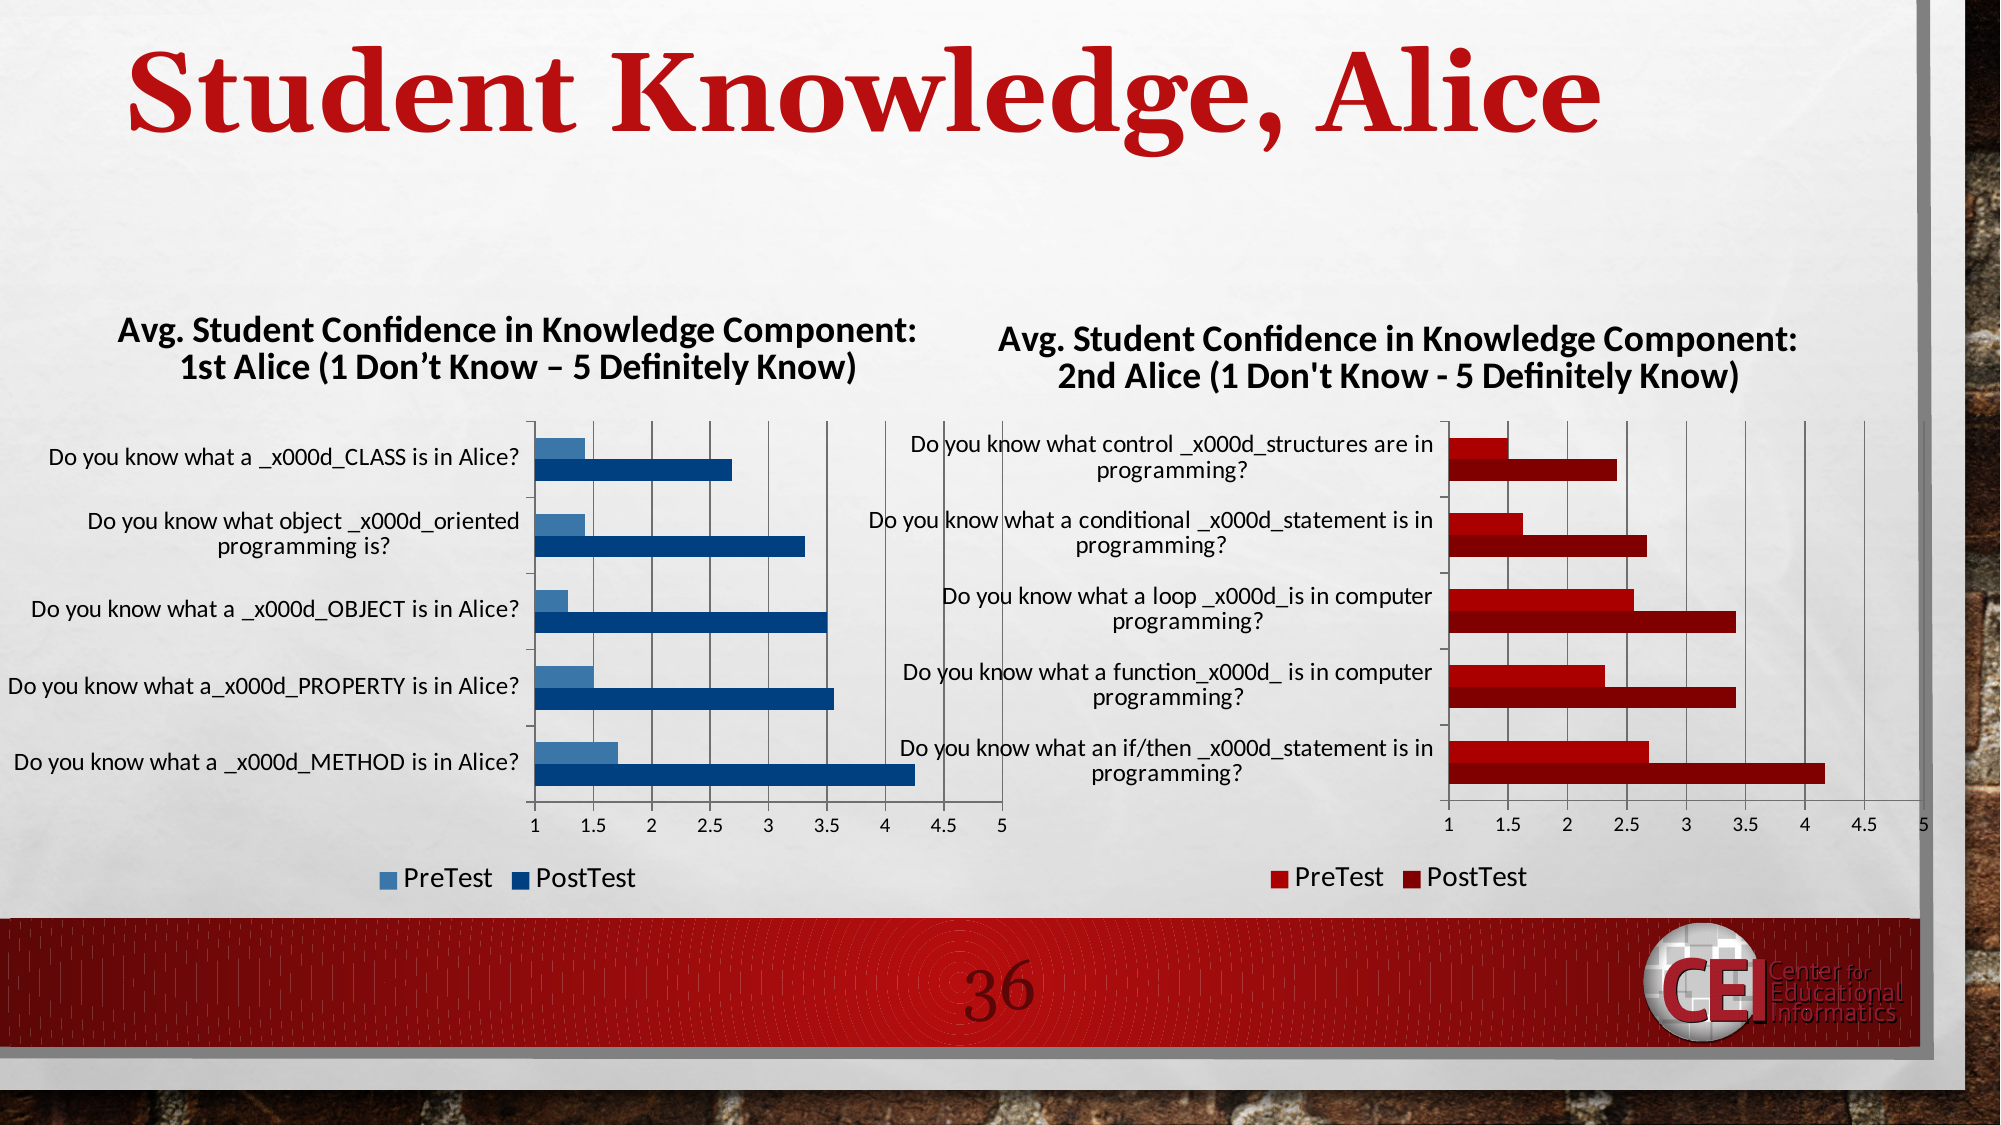

# Student Knowledge, Alice

### Chart: Avg. Student Confidence in Knowledge Component:
1st Alice (1 Don’t Know – 5 Definitely Know)

| Category | PostTest | PreTest |
|---|---|---|
| Do you know what a _x000d_METHOD is in Alice? | 4.25 | 1.714285714285714 |
| Do you know what a_x000d_PROPERTY is in Alice? | 3.5625 | 1.5 |
| Do you know what a _x000d_OBJECT is in Alice? | 3.5 | 1.285714285714286 |
| Do you know what object _x000d_oriented programming is? | 3.3125 | 1.42857142857143 |
| Do you know what a _x000d_CLASS is in Alice? | 2.6875 | 1.42857142857143 |

### Chart: Avg. Student Confidence in Knowledge Component:
2nd Alice (1 Don't Know - 5 Definitely Know)

| Category | PostTest | PreTest |
|---|---|---|
| Do you know what an if/then _x000d_statement is in programming? | 4.166666666666667 | 2.6875 |
| Do you know what a function_x000d_ is in computer programming? | 3.416666666666666 | 2.3125 |
| Do you know what a loop _x000d_is in computer programming? | 3.416666666666666 | 2.5625 |
| Do you know what a conditional _x000d_statement is in programming? | 2.666666666666666 | 1.625 |
| Do you know what control _x000d_structures are in programming? | 2.416666666666666 | 1.5 |
36